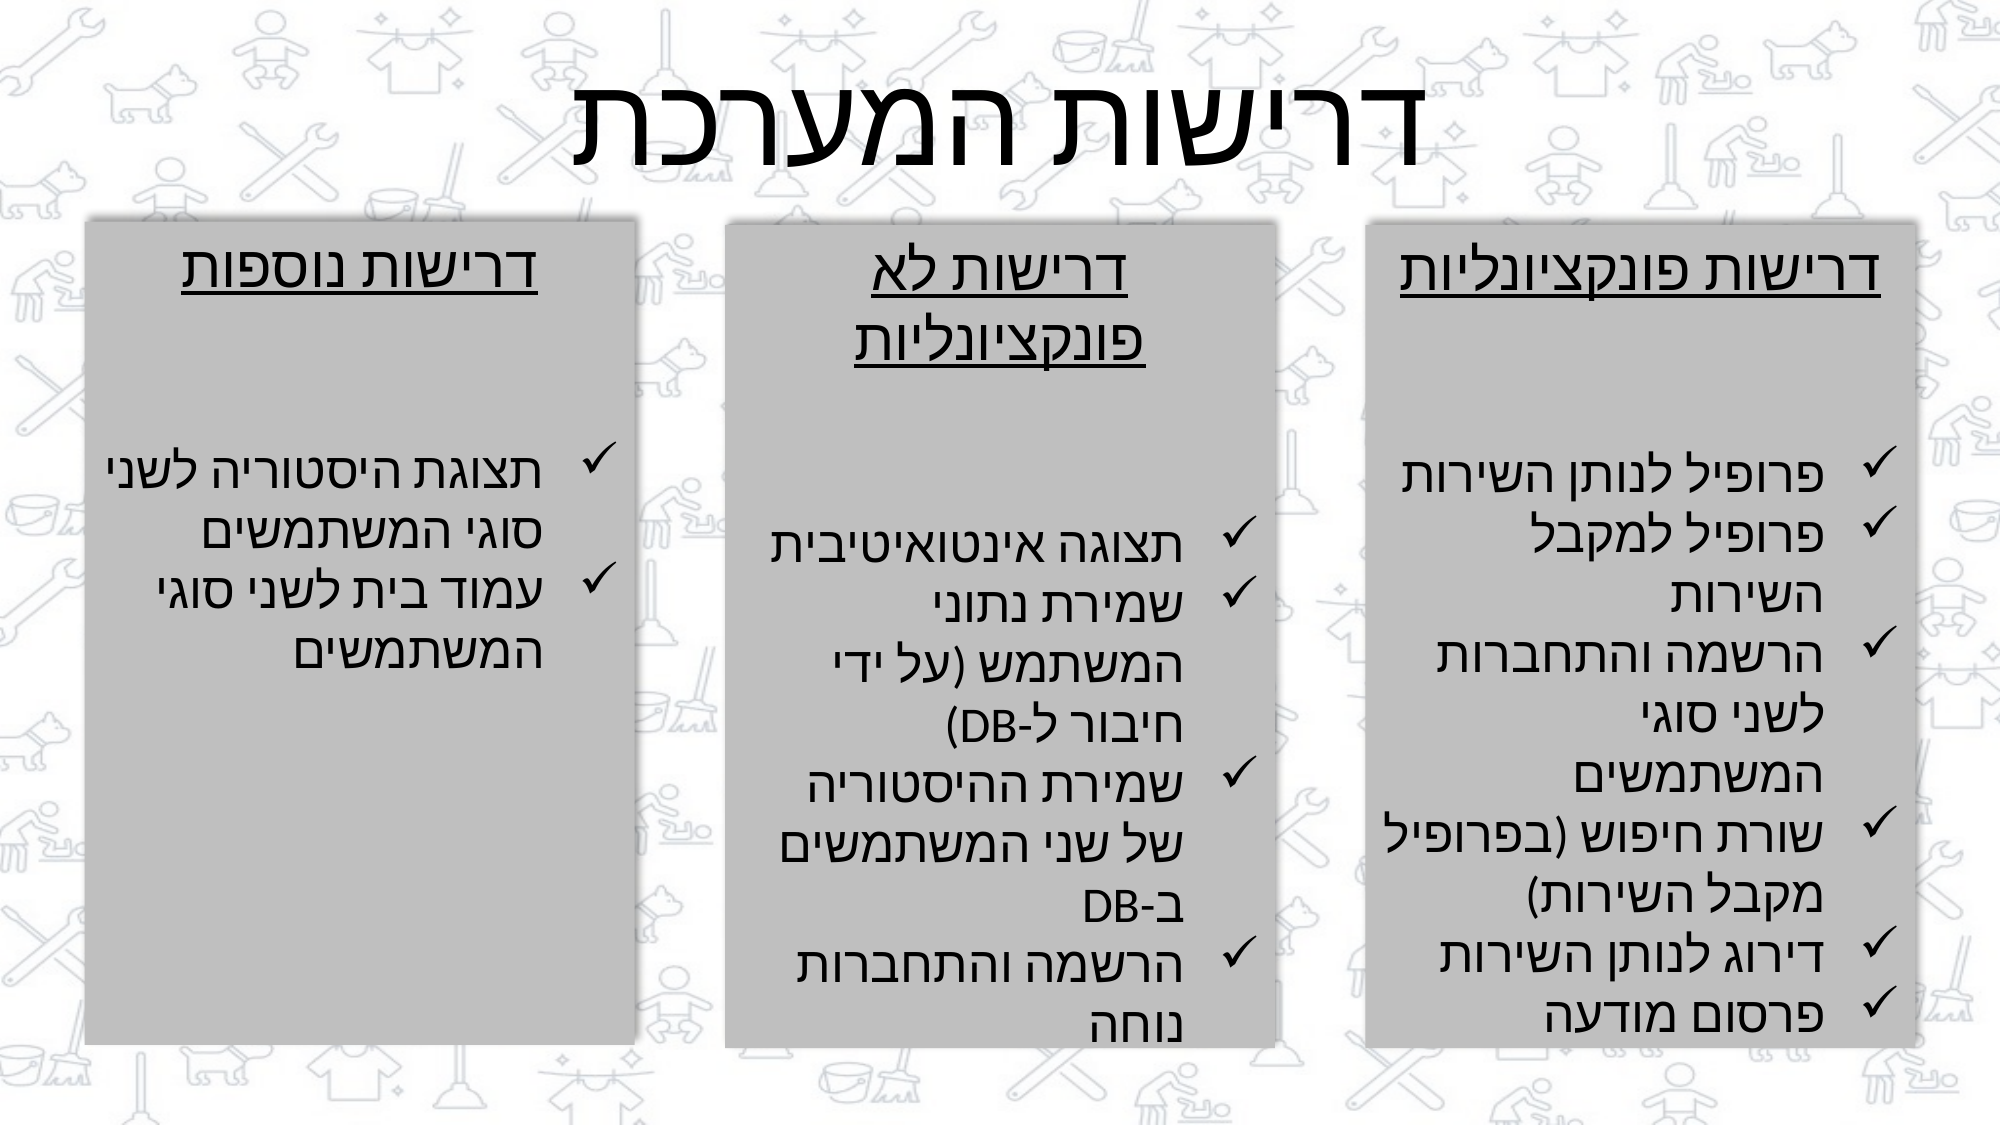

דרישות המערכת
דרישות נוספות

תצוגת היסטוריה לשני סוגי המשתמשים
עמוד בית לשני סוגי המשתמשים
דרישות לא פונקציונליות

תצוגה אינטואיטיבית
שמירת נתוני המשתמש (על ידי חיבור ל-DB)
שמירת ההיסטוריה של שני המשתמשים ב-DB
הרשמה והתחברות נוחה

דרישות פונקציונליות

פרופיל לנותן השירות
פרופיל למקבל השירות
הרשמה והתחברות לשני סוגי המשתמשים
שורת חיפוש (בפרופיל מקבל השירות)
דירוג לנותן השירות
פרסום מודעה